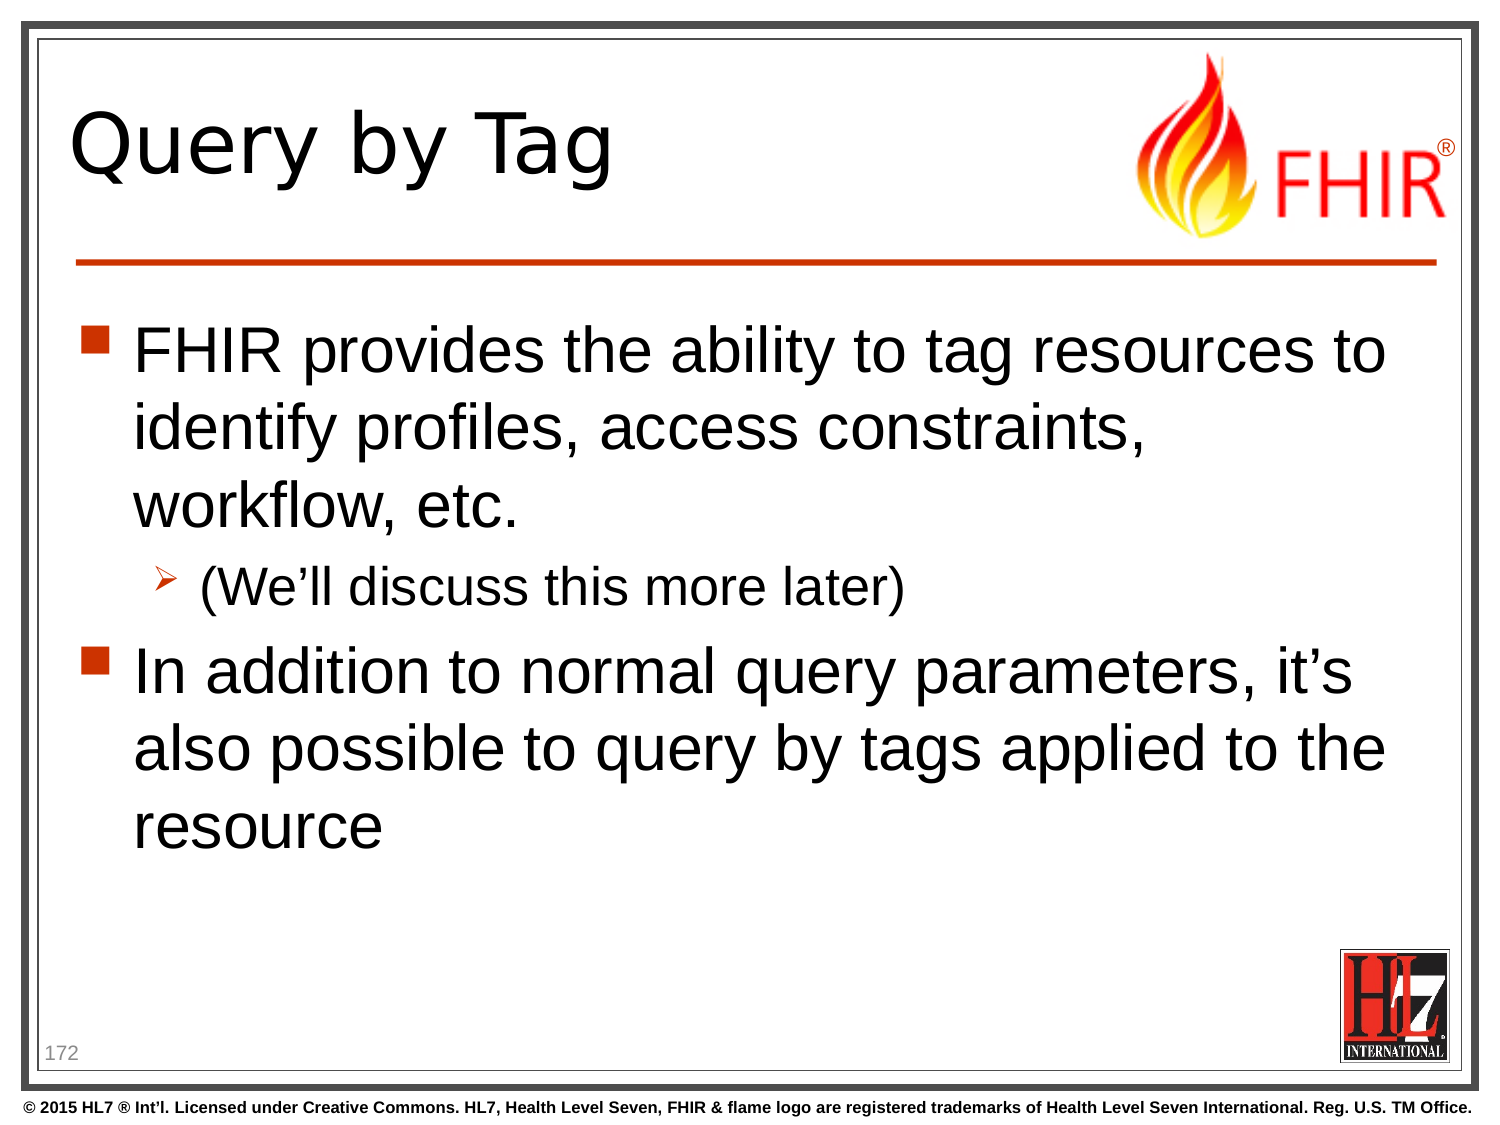

# Query by Tag
FHIR provides the ability to tag resources to identify profiles, access constraints, workflow, etc.
(We’ll discuss this more later)
In addition to normal query parameters, it’s also possible to query by tags applied to the resource
172